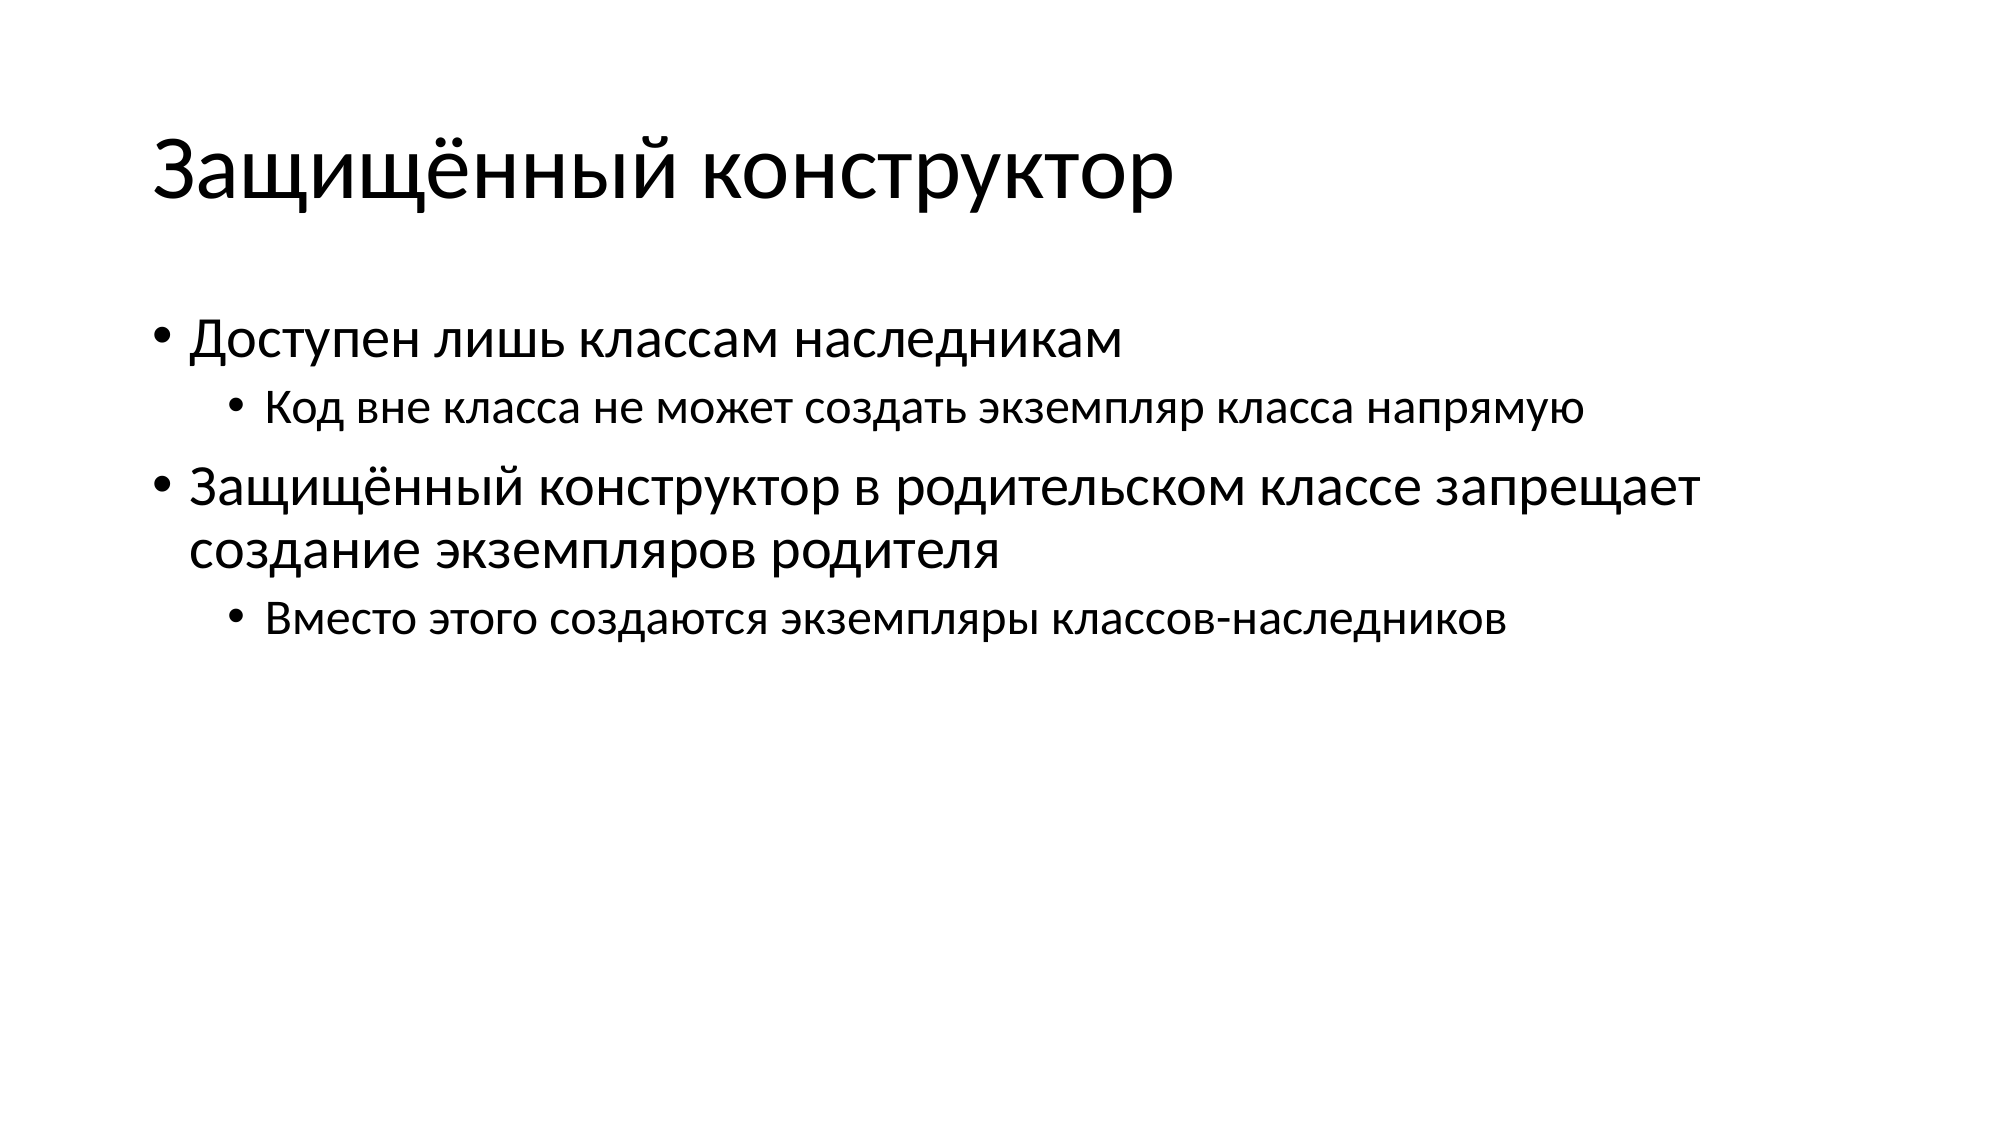

# Защищённый конструктор
Доступен лишь классам наследникам
Код вне класса не может создать экземпляр класса напрямую
Защищённый конструктор в родительском классе запрещает создание экземпляров родителя
Вместо этого создаются экземпляры классов-наследников